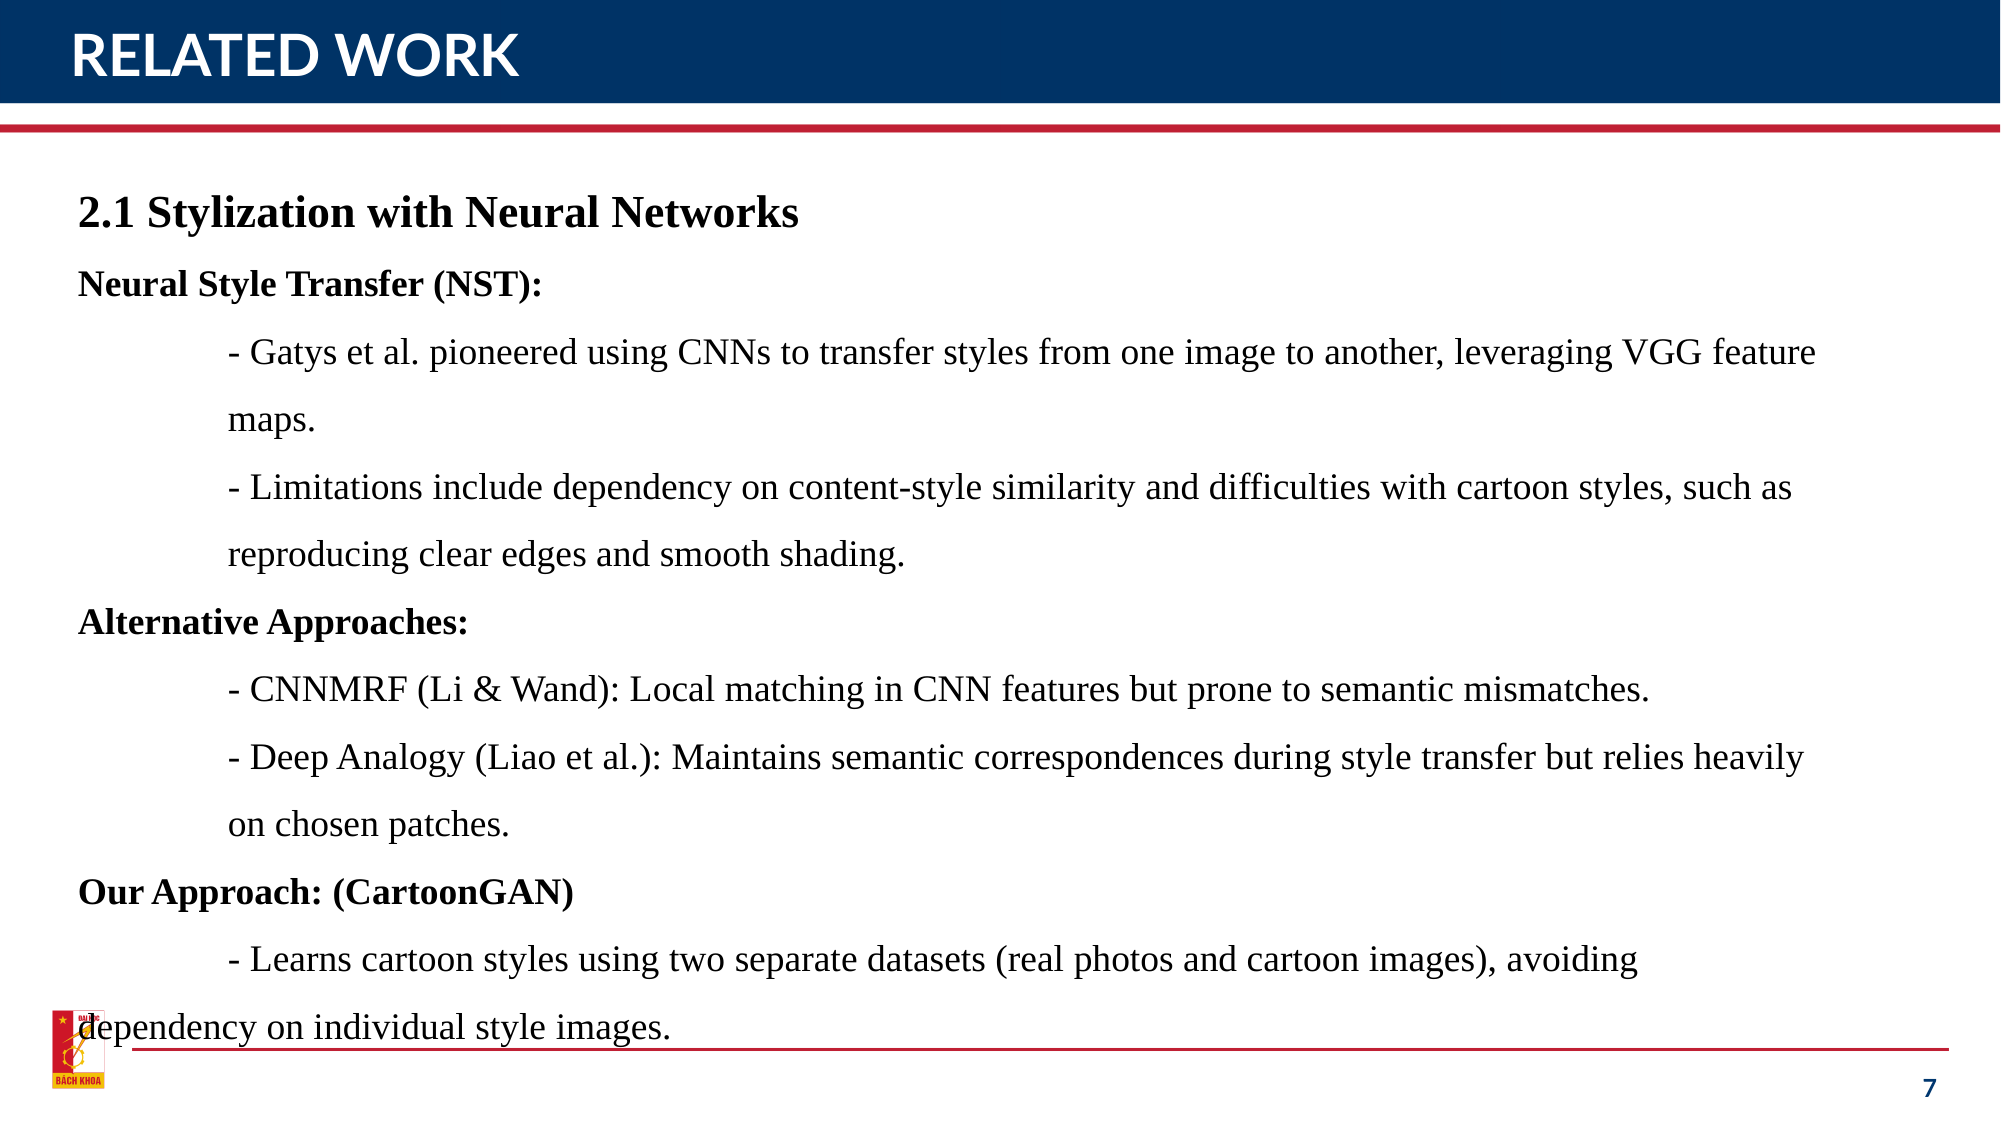

# RELATED WORK
2.1 Stylization with Neural Networks
Neural Style Transfer (NST):
	- Gatys et al. pioneered using CNNs to transfer styles from one image to another, leveraging VGG feature 	maps.
	- Limitations include dependency on content-style similarity and difficulties with cartoon styles, such as 	reproducing clear edges and smooth shading.
Alternative Approaches:
	- CNNMRF (Li & Wand): Local matching in CNN features but prone to semantic mismatches.
	- Deep Analogy (Liao et al.): Maintains semantic correspondences during style transfer but relies heavily 	on chosen patches.
Our Approach: (CartoonGAN)
	- Learns cartoon styles using two separate datasets (real photos and cartoon images), avoiding 	dependency on individual style images.

7